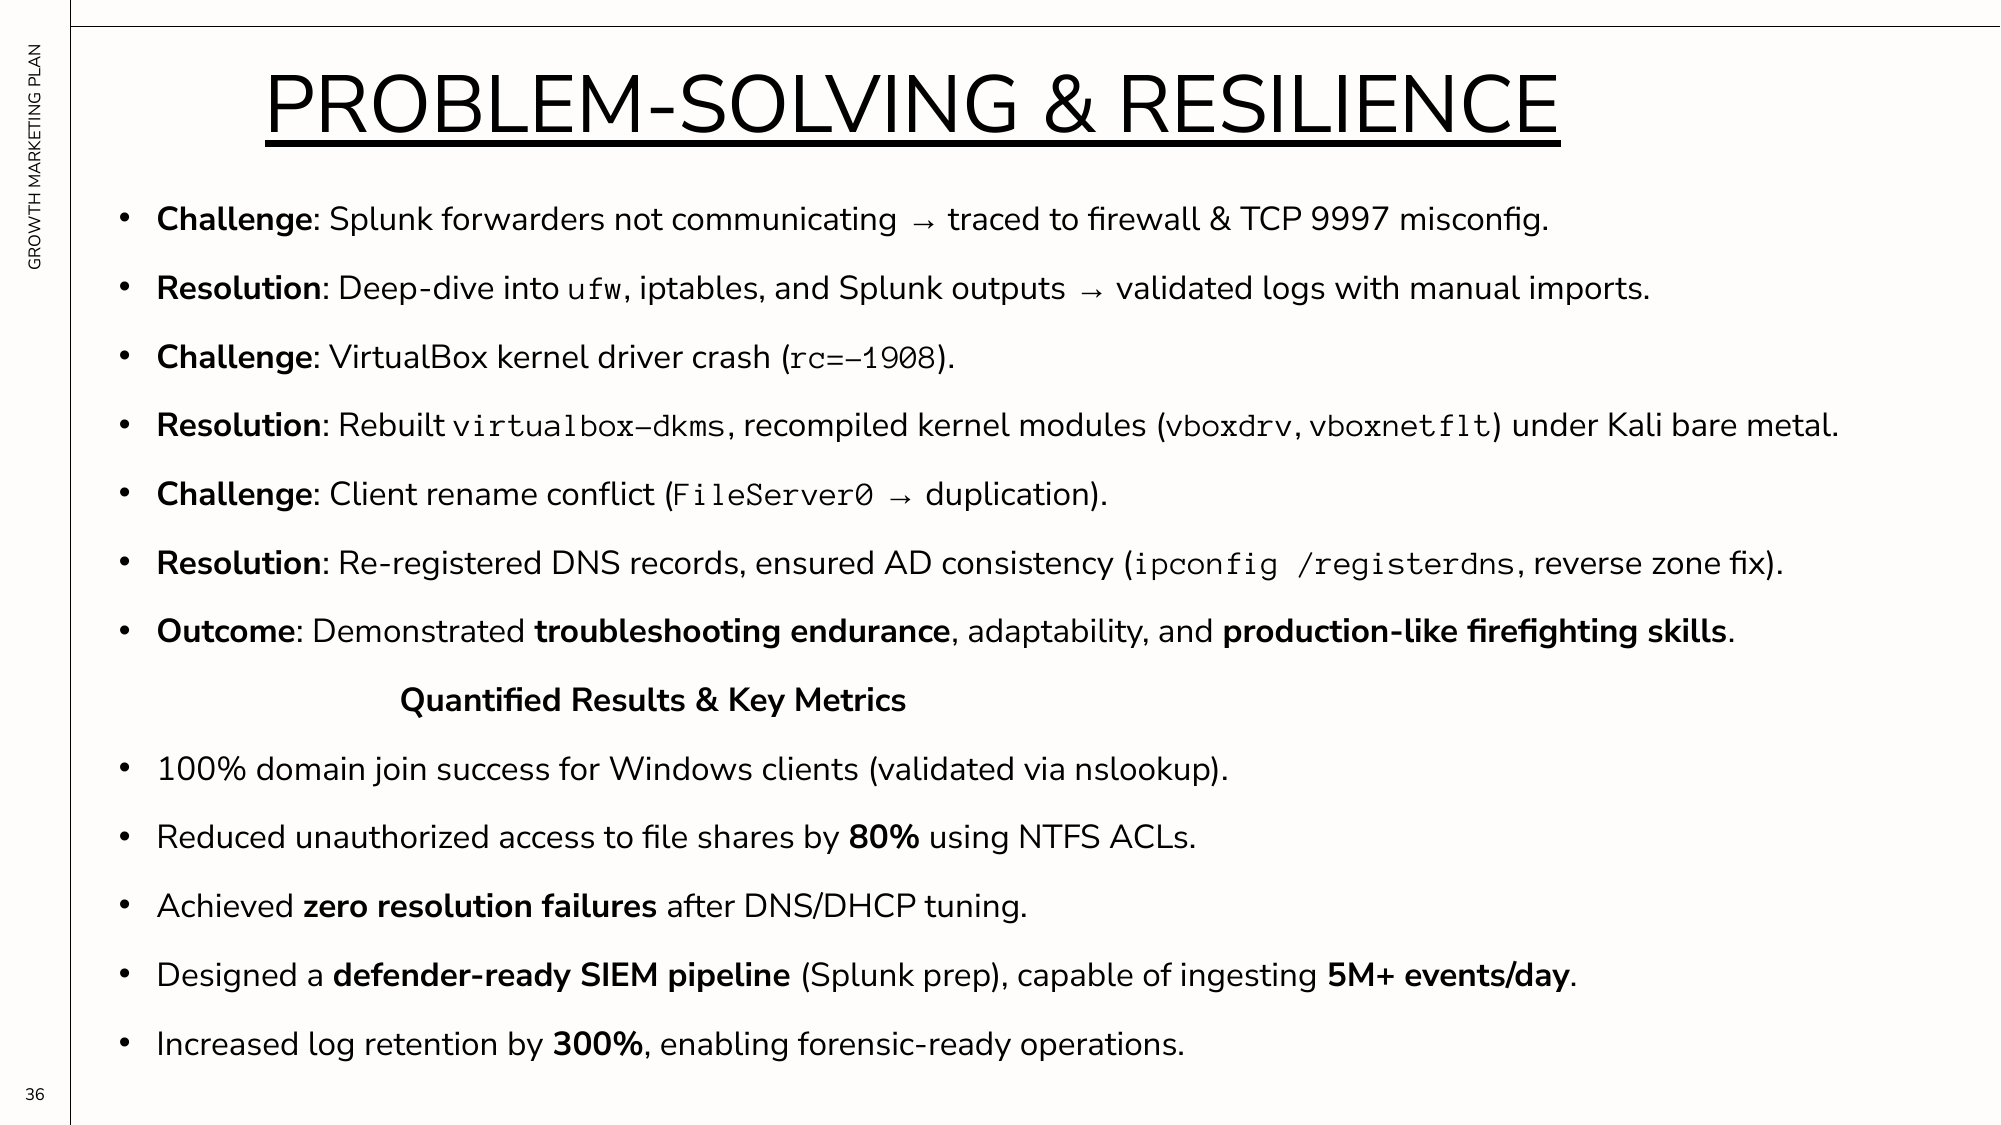

# Problem-Solving & Resilience
Challenge: Splunk forwarders not communicating → traced to firewall & TCP 9997 misconfig.
Resolution: Deep-dive into ufw, iptables, and Splunk outputs → validated logs with manual imports.
Challenge: VirtualBox kernel driver crash (rc=-1908).
Resolution: Rebuilt virtualbox-dkms, recompiled kernel modules (vboxdrv, vboxnetflt) under Kali bare metal.
Challenge: Client rename conflict (FileServer0 → duplication).
Resolution: Re-registered DNS records, ensured AD consistency (ipconfig /registerdns, reverse zone fix).
Outcome: Demonstrated troubleshooting endurance, adaptability, and production-like firefighting skills.
                                 Quantified Results & Key Metrics
100% domain join success for Windows clients (validated via nslookup).
Reduced unauthorized access to file shares by 80% using NTFS ACLs.
Achieved zero resolution failures after DNS/DHCP tuning.
Designed a defender-ready SIEM pipeline (Splunk prep), capable of ingesting 5M+ events/day.
Increased log retention by 300%, enabling forensic-ready operations.
GROWTH MARKETING PLAN
36